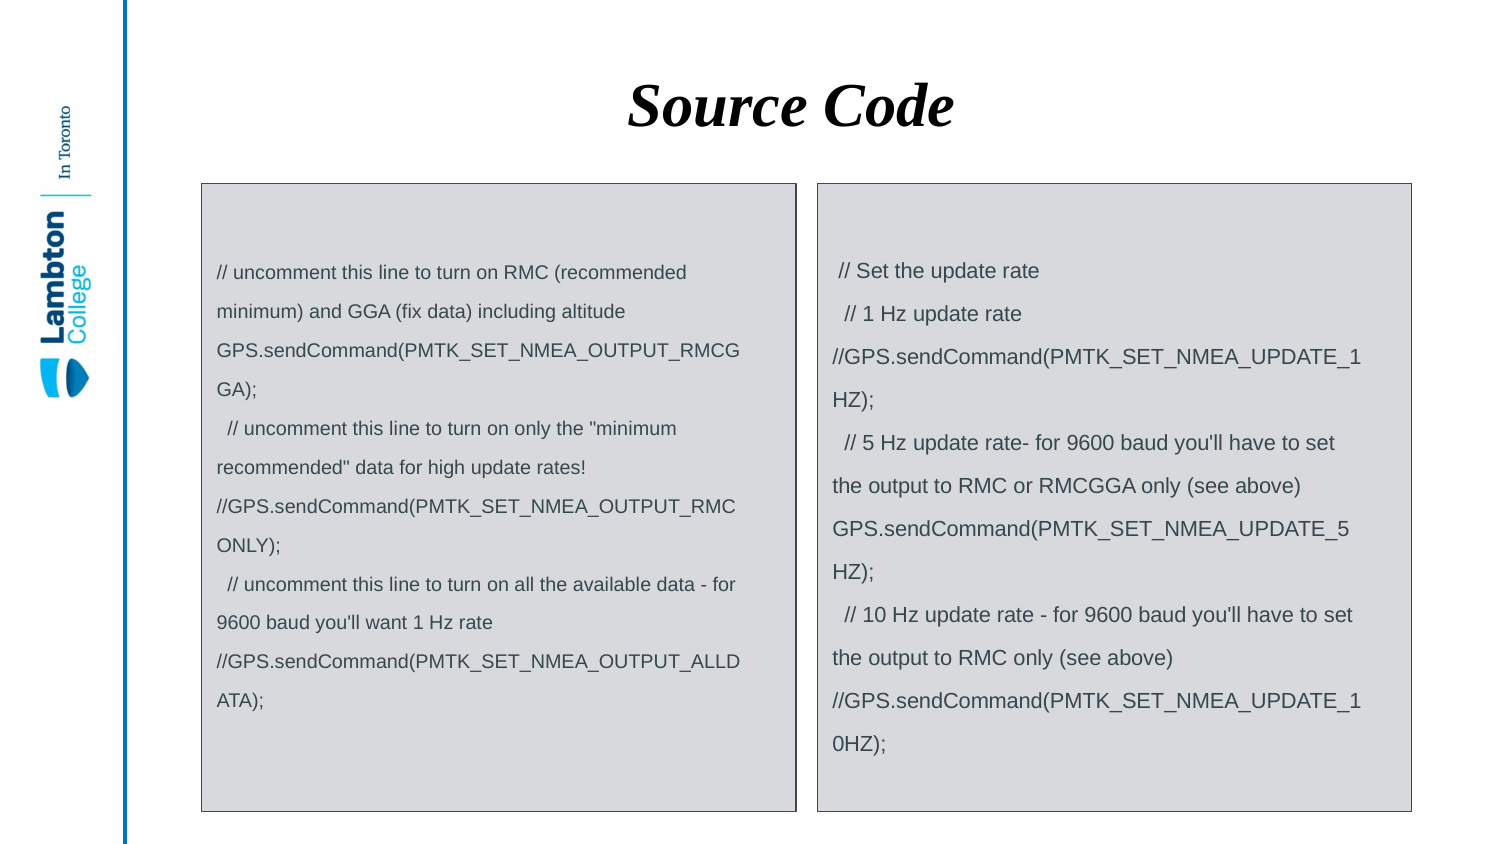

# Source Code
// uncomment this line to turn on RMC (recommended minimum) and GGA (fix data) including altitude GPS.sendCommand(PMTK_SET_NMEA_OUTPUT_RMCGGA);
  // uncomment this line to turn on only the "minimum recommended" data for high update rates! //GPS.sendCommand(PMTK_SET_NMEA_OUTPUT_RMCONLY);
  // uncomment this line to turn on all the available data - for 9600 baud you'll want 1 Hz rate //GPS.sendCommand(PMTK_SET_NMEA_OUTPUT_ALLDATA);

 // Set the update rate
  // 1 Hz update rate  //GPS.sendCommand(PMTK_SET_NMEA_UPDATE_1HZ);
  // 5 Hz update rate- for 9600 baud you'll have to set the output to RMC or RMCGGA only (see above) GPS.sendCommand(PMTK_SET_NMEA_UPDATE_5HZ);
  // 10 Hz update rate - for 9600 baud you'll have to set the output to RMC only (see above) //GPS.sendCommand(PMTK_SET_NMEA_UPDATE_10HZ);